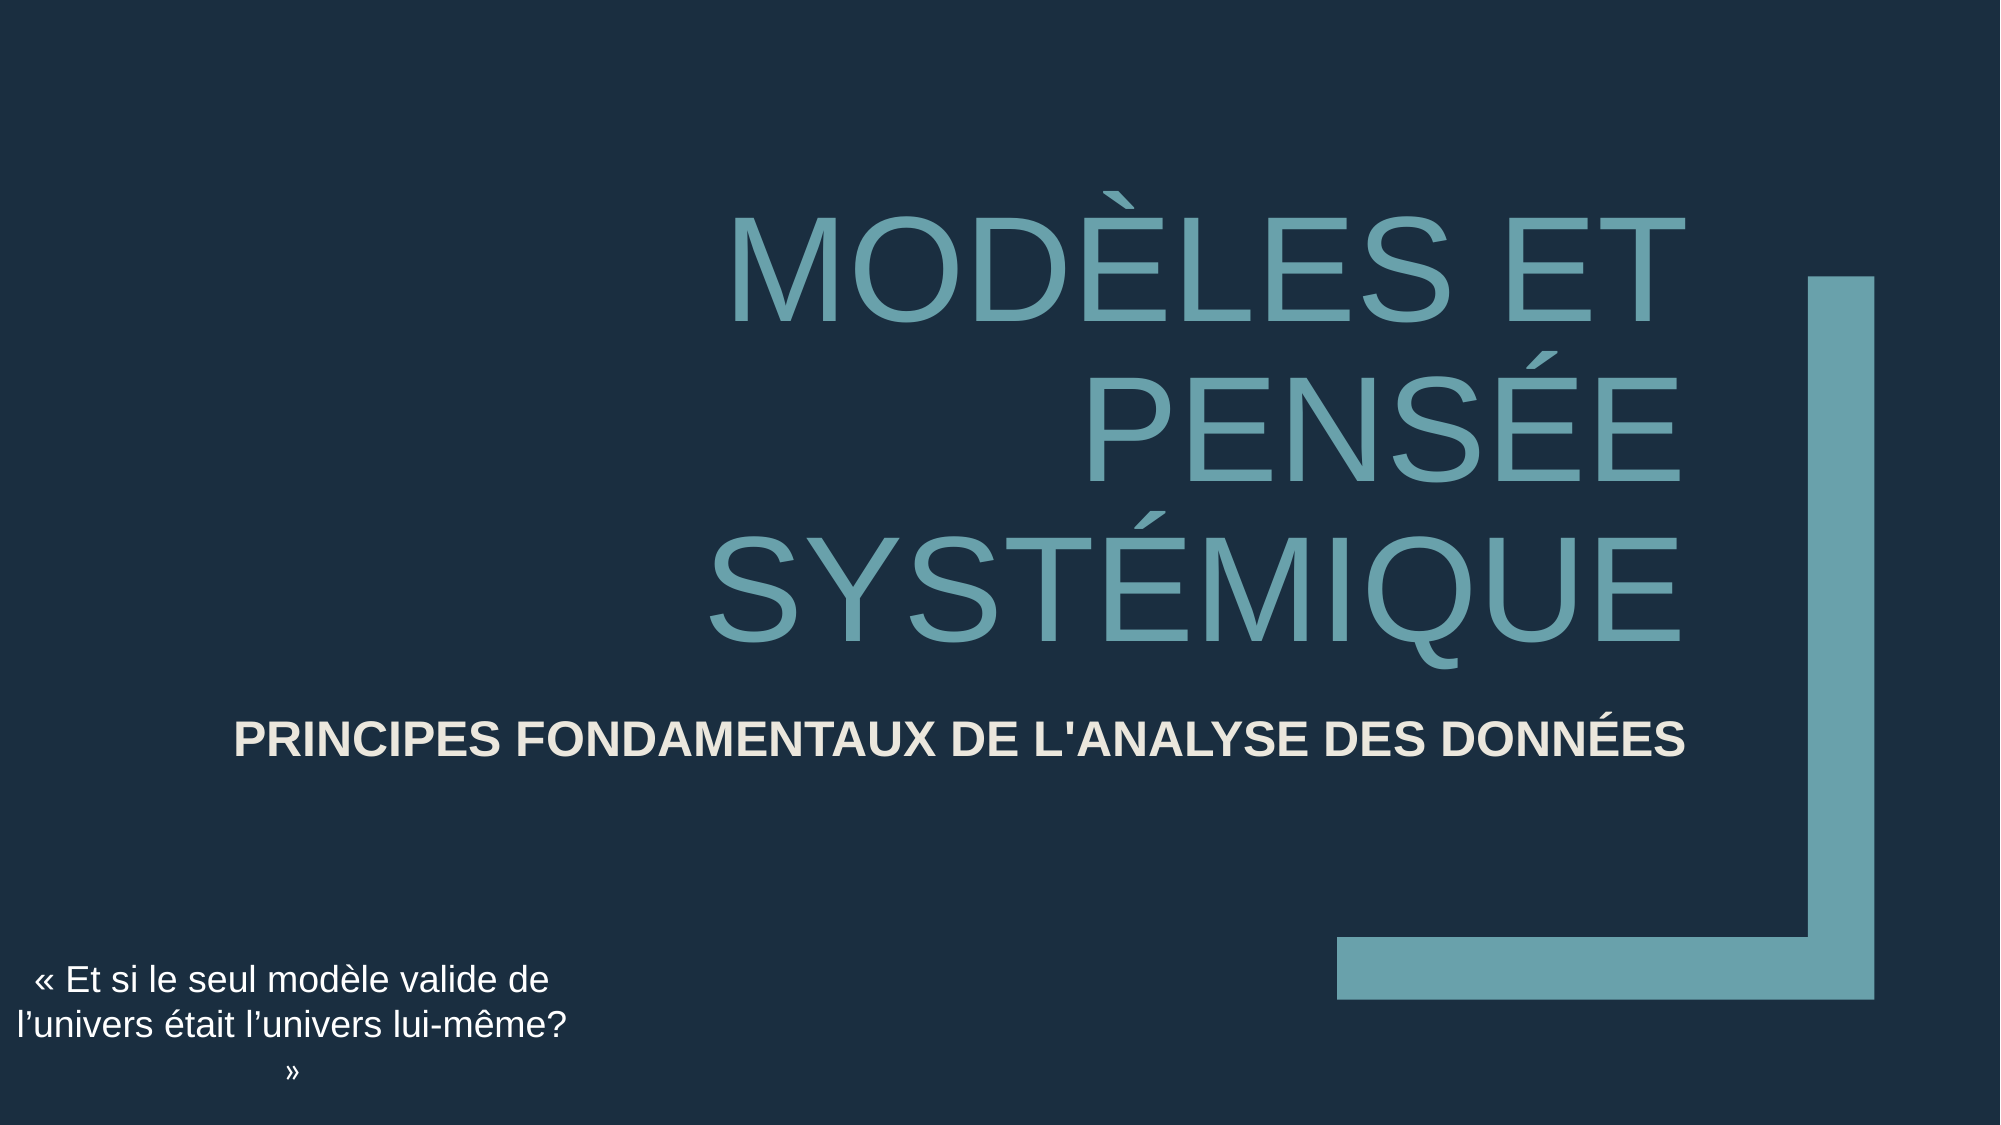

# MODÈLES ET PENSÉE SYSTÉMIQUE
PRINCIPES FONDAMENTAUX DE L'ANALYSE DES DONNÉES
« Et si le seul modèle valide de l’univers était l’univers lui-même? »

Inconnu